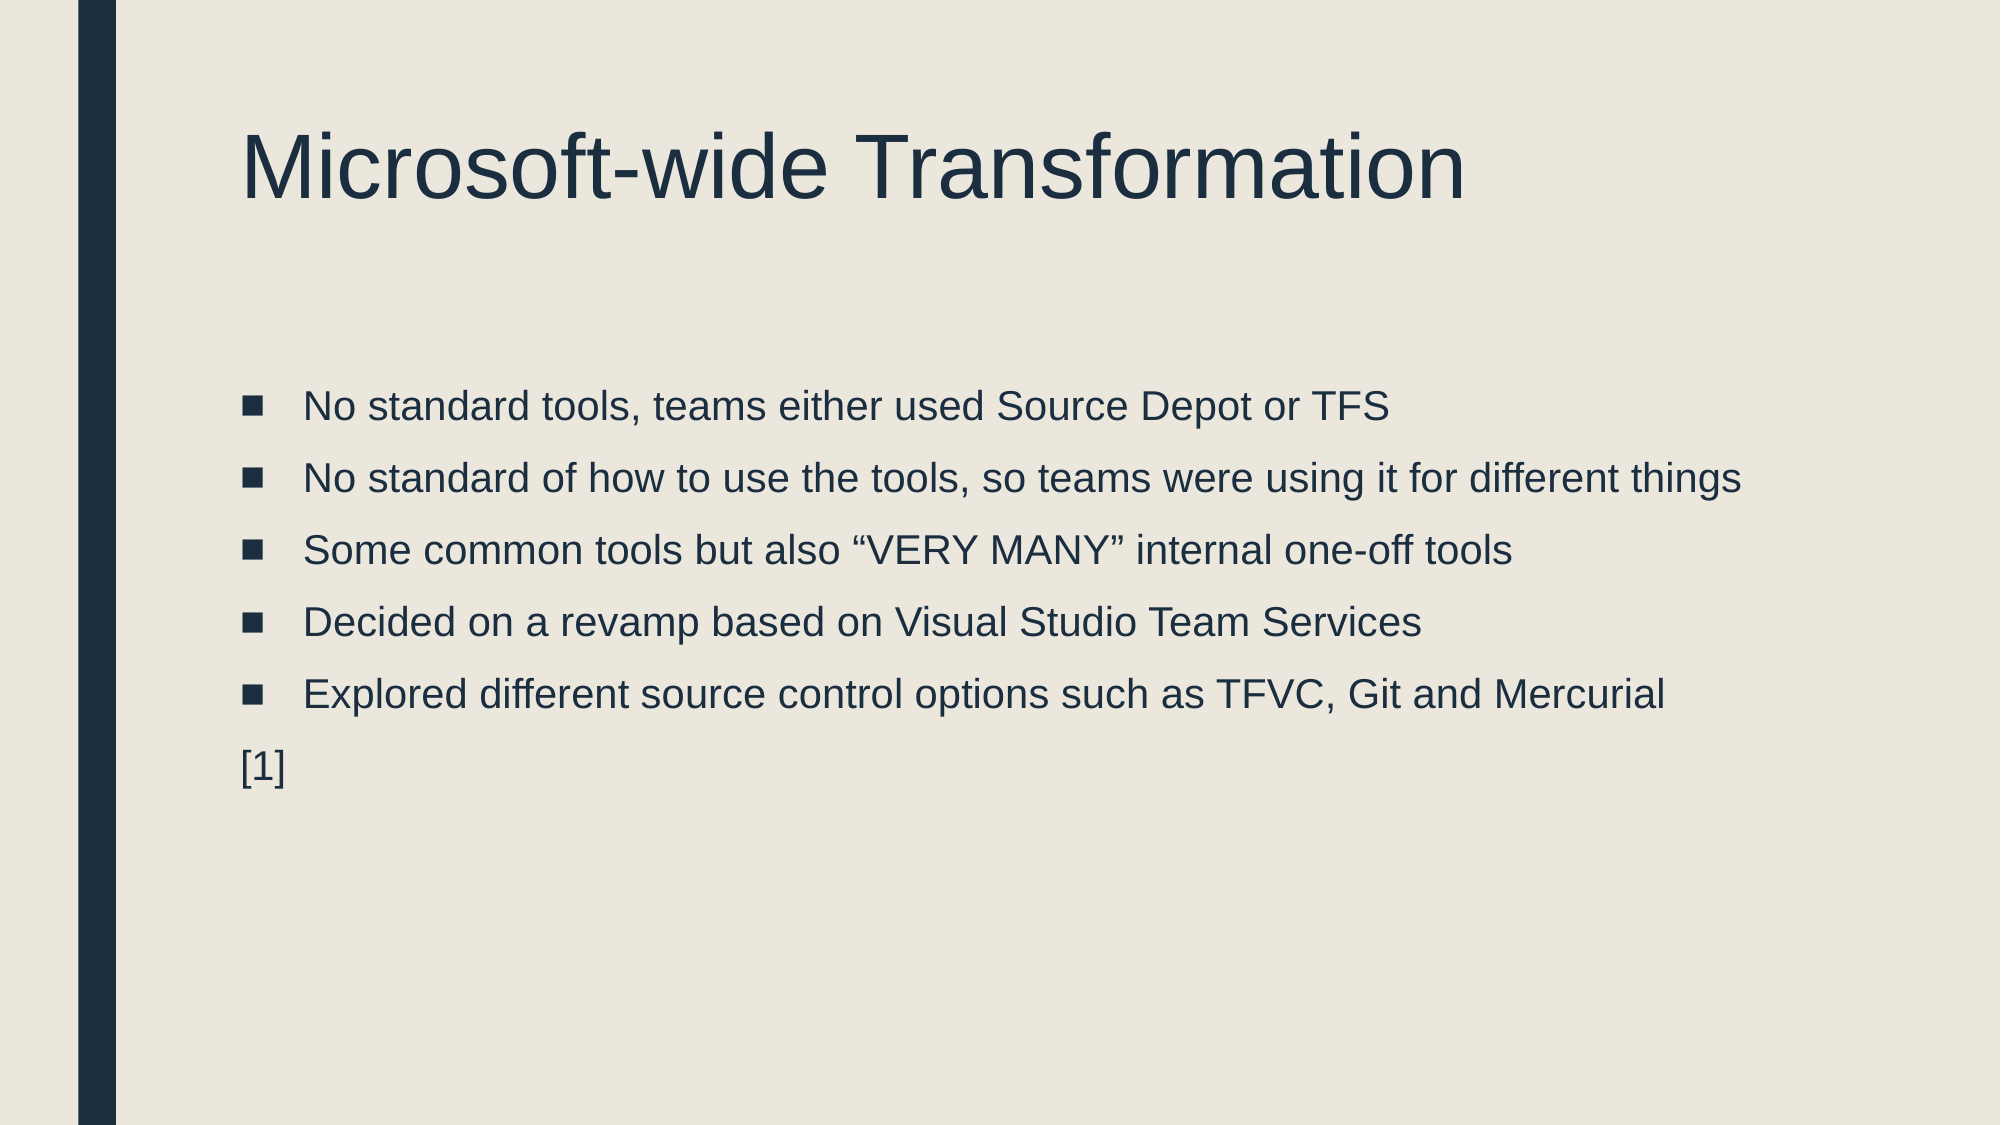

# Microsoft-wide Transformation
No standard tools, teams either used Source Depot or TFS
No standard of how to use the tools, so teams were using it for different things
Some common tools but also “VERY MANY” internal one-off tools
Decided on a revamp based on Visual Studio Team Services
Explored different source control options such as TFVC, Git and Mercurial
[1]